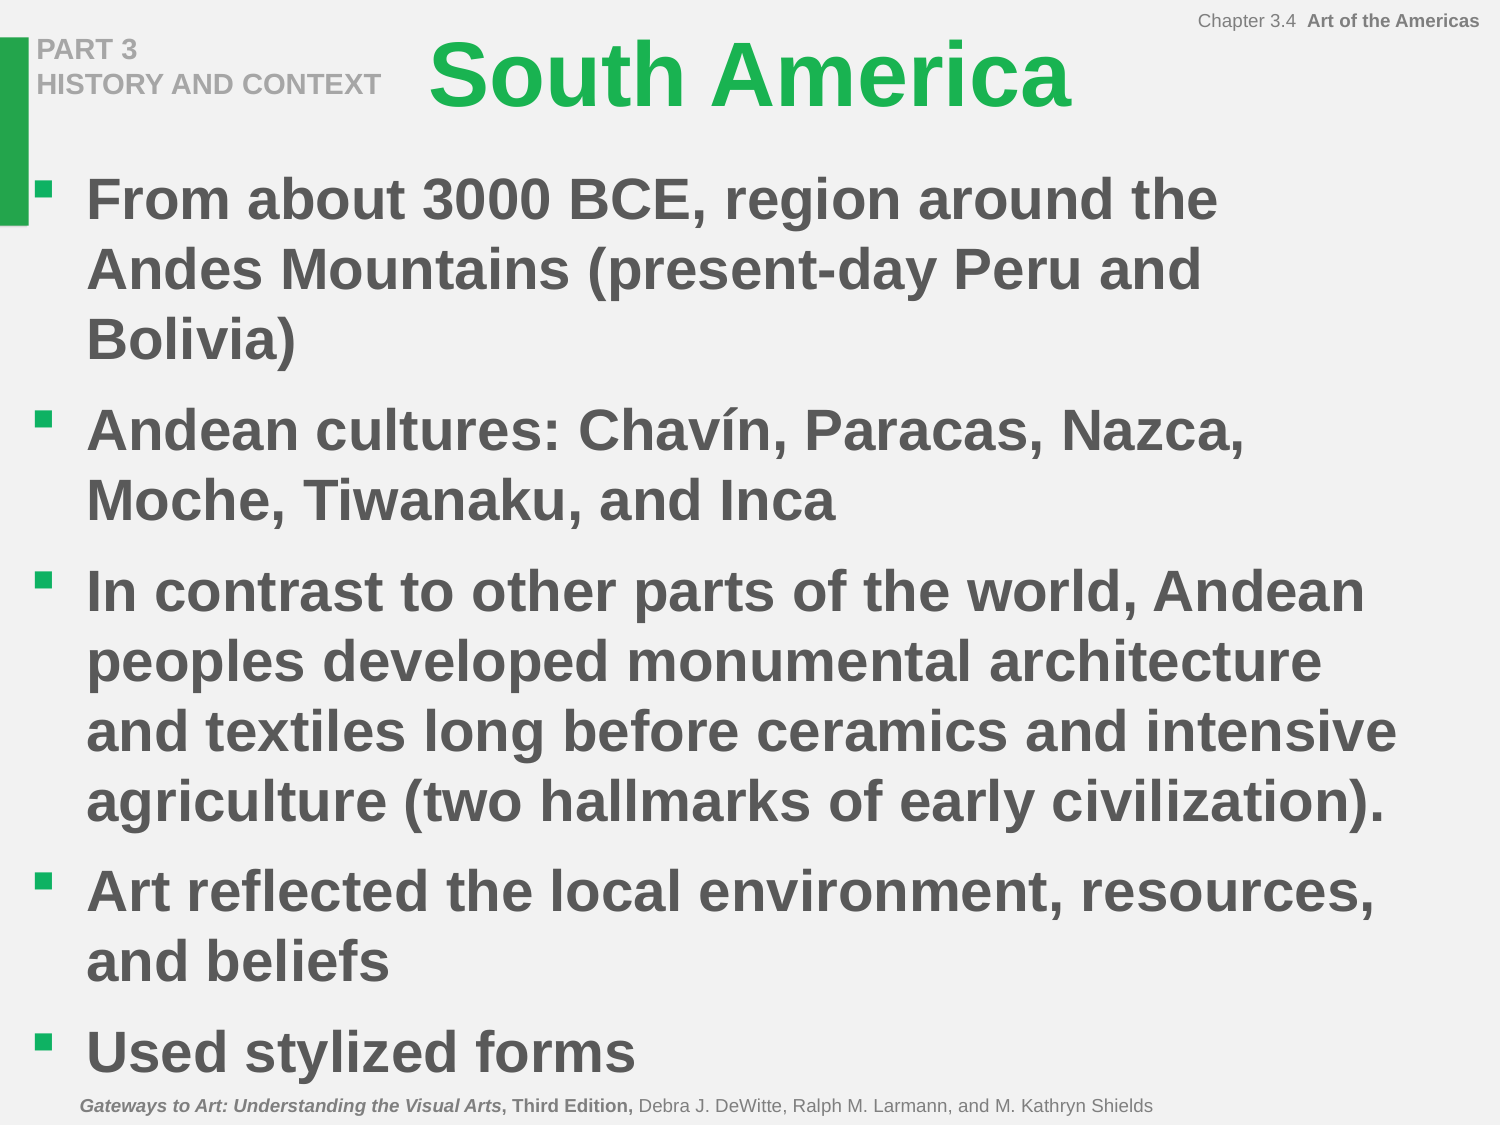

# South America
From about 3000 bce, region around the Andes Mountains (present-day Peru and Bolivia)
Andean cultures: Chavín, Paracas, Nazca, Moche, Tiwanaku, and Inca
In contrast to other parts of the world, Andean peoples developed monumental architecture and textiles long before ceramics and intensive agriculture (two hallmarks of early civilization).
Art reflected the local environment, resources, and beliefs
Used stylized forms